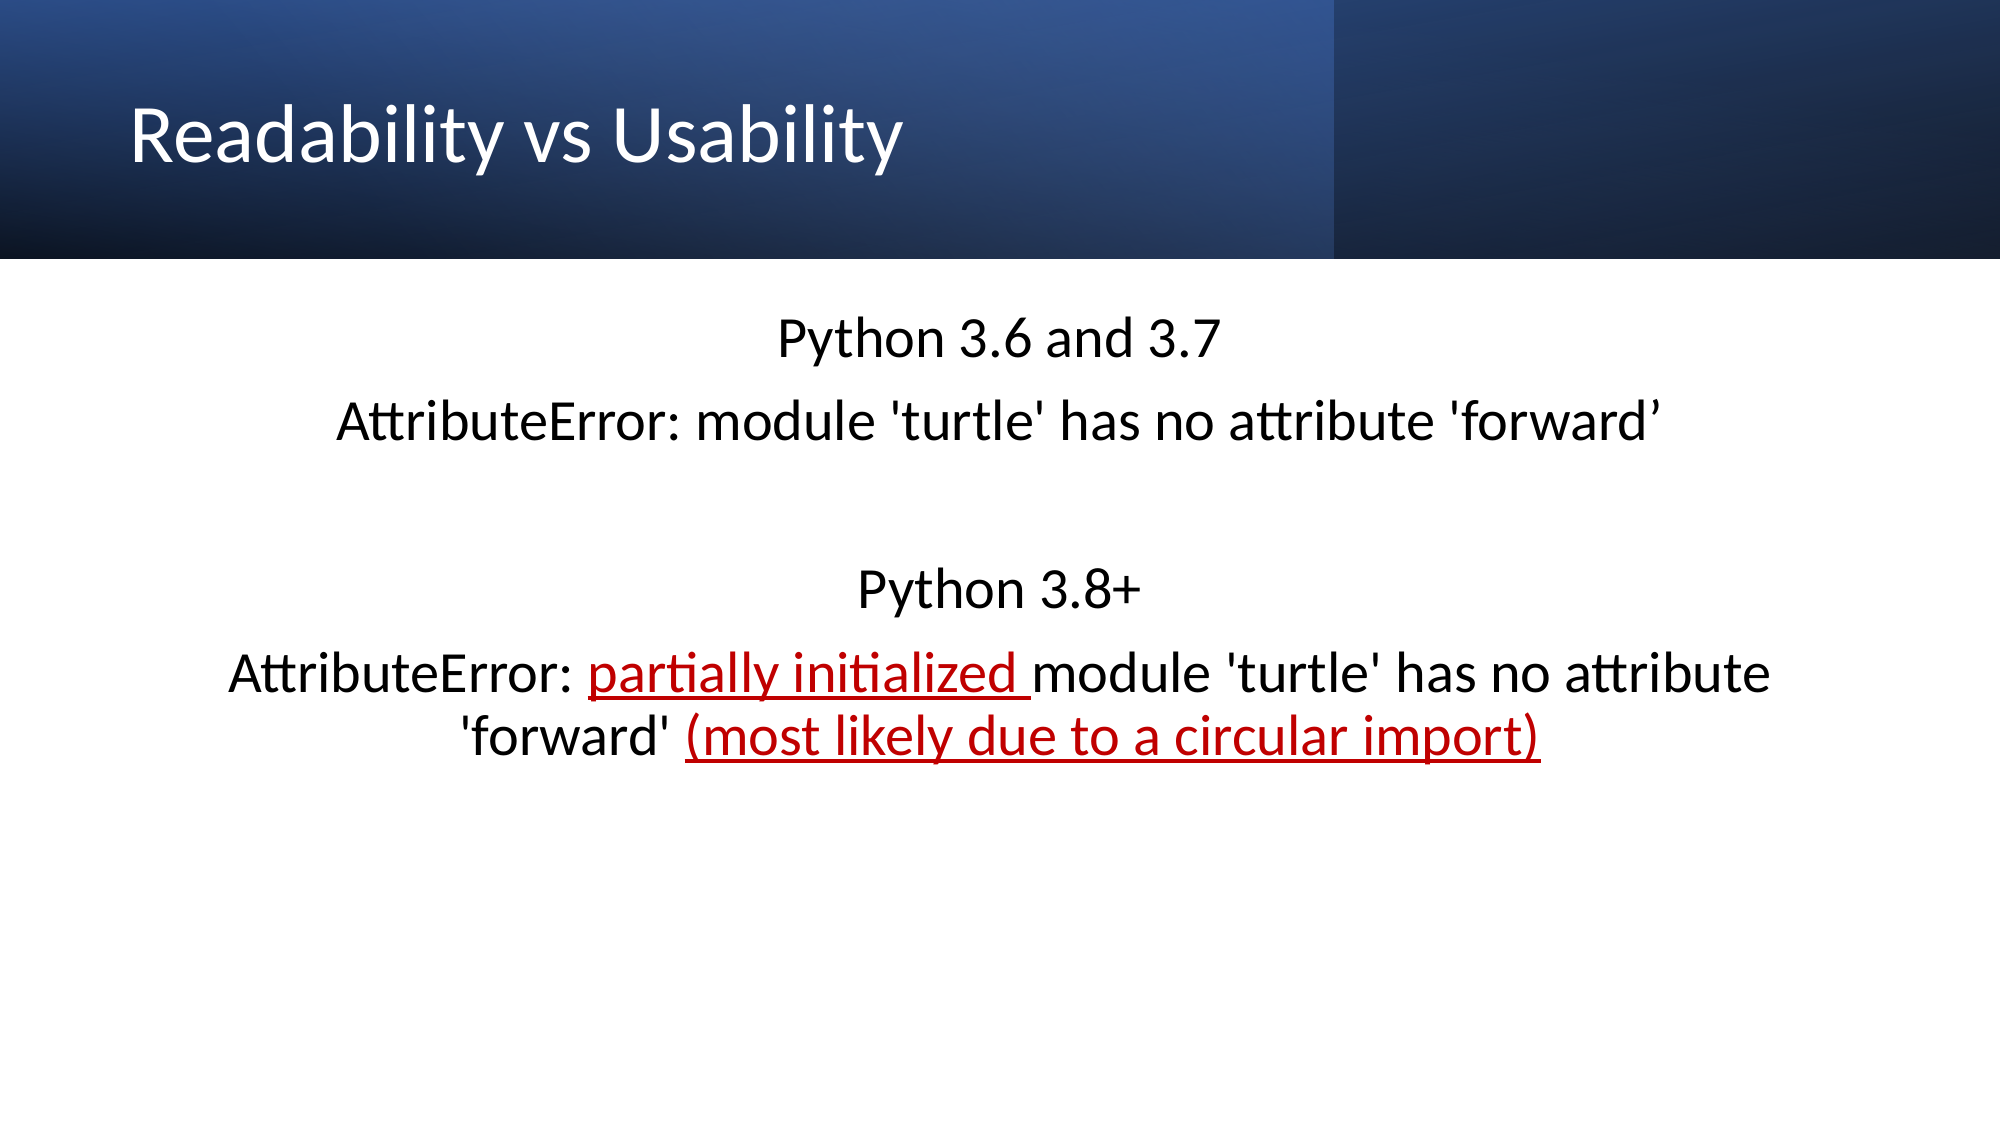

# Readability vs Usability
Python 3.6 and 3.7
AttributeError: module 'turtle' has no attribute 'forward’

Python 3.8+
AttributeError: partially initialized module 'turtle' has no attribute 'forward' (most likely due to a circular import)